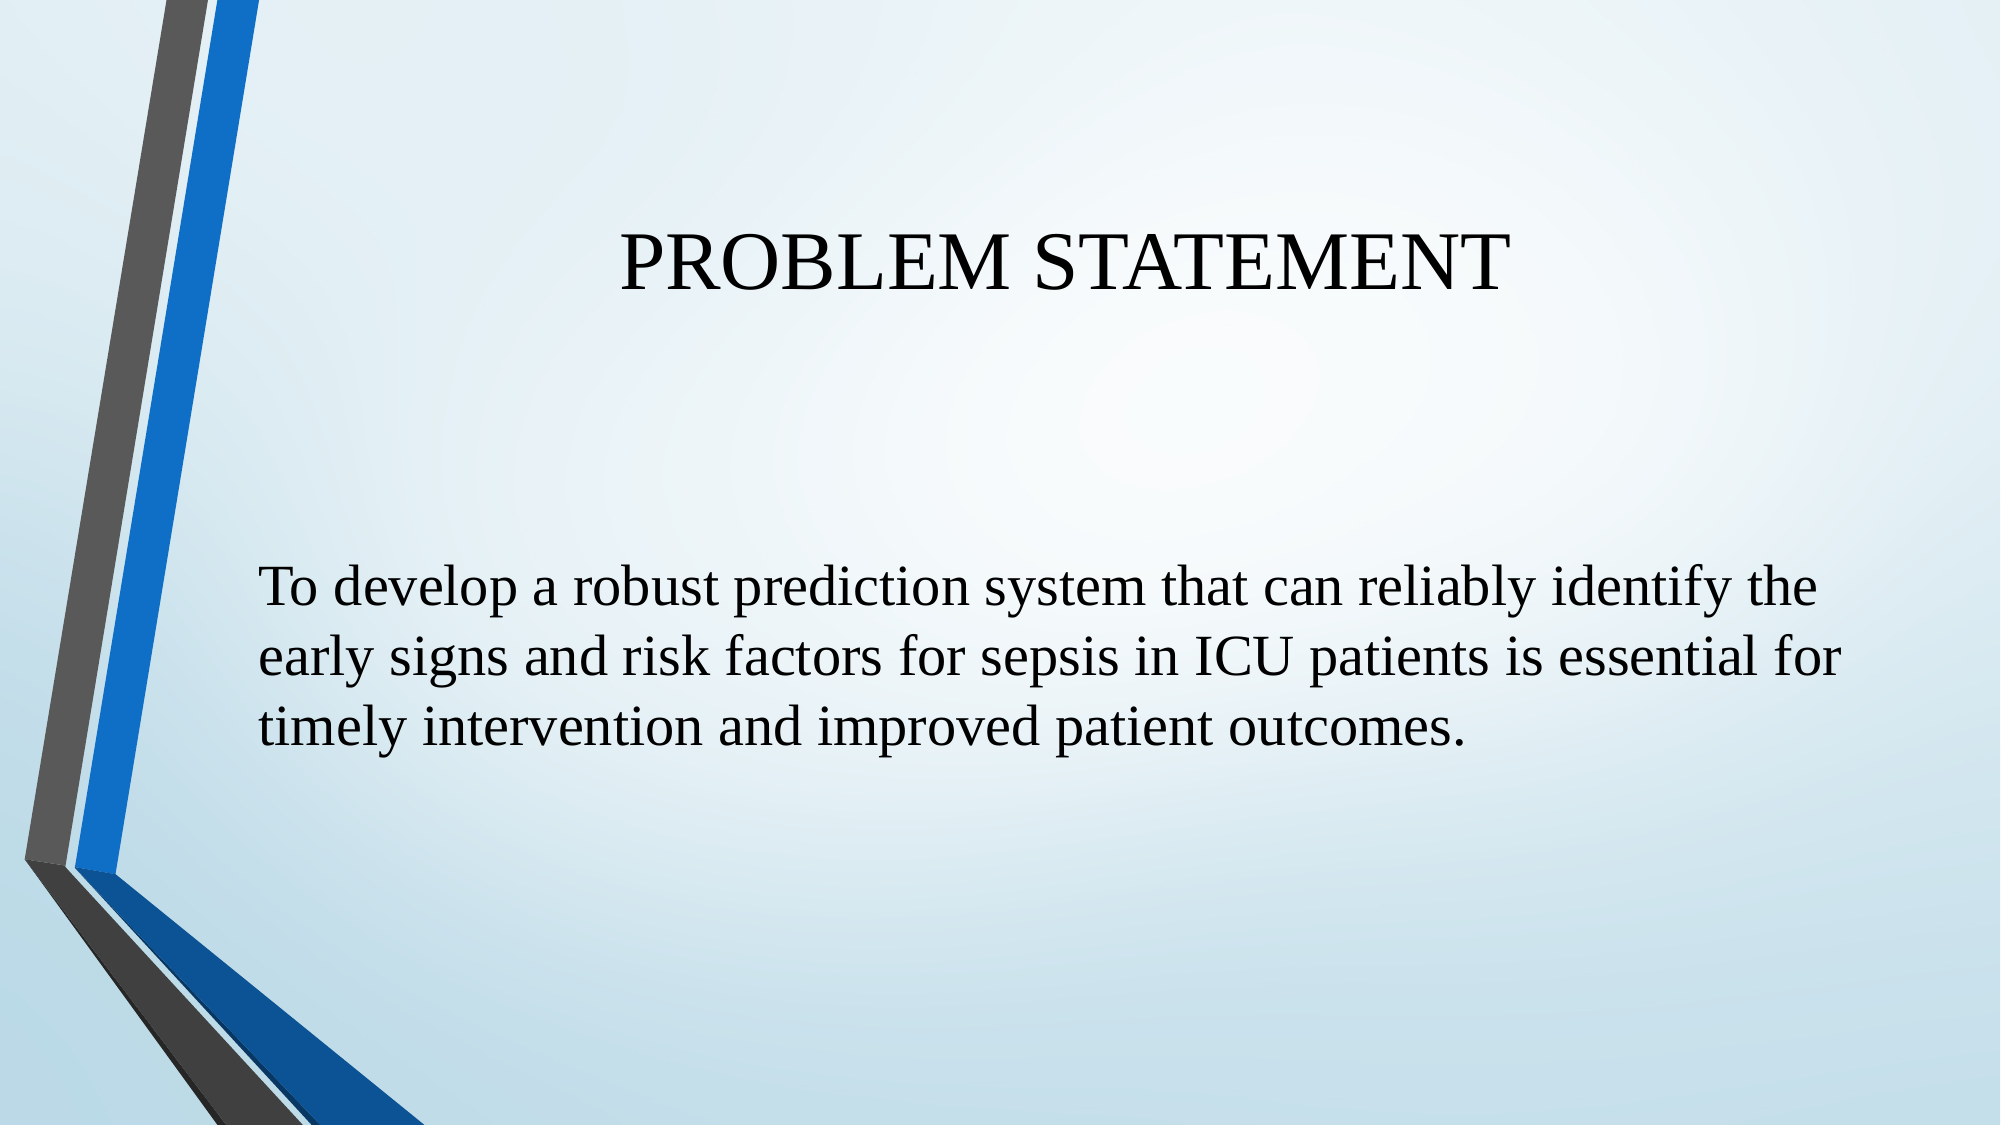

# PROBLEM STATEMENT
To develop a robust prediction system that can reliably identify the early signs and risk factors for sepsis in ICU patients is essential for timely intervention and improved patient outcomes.